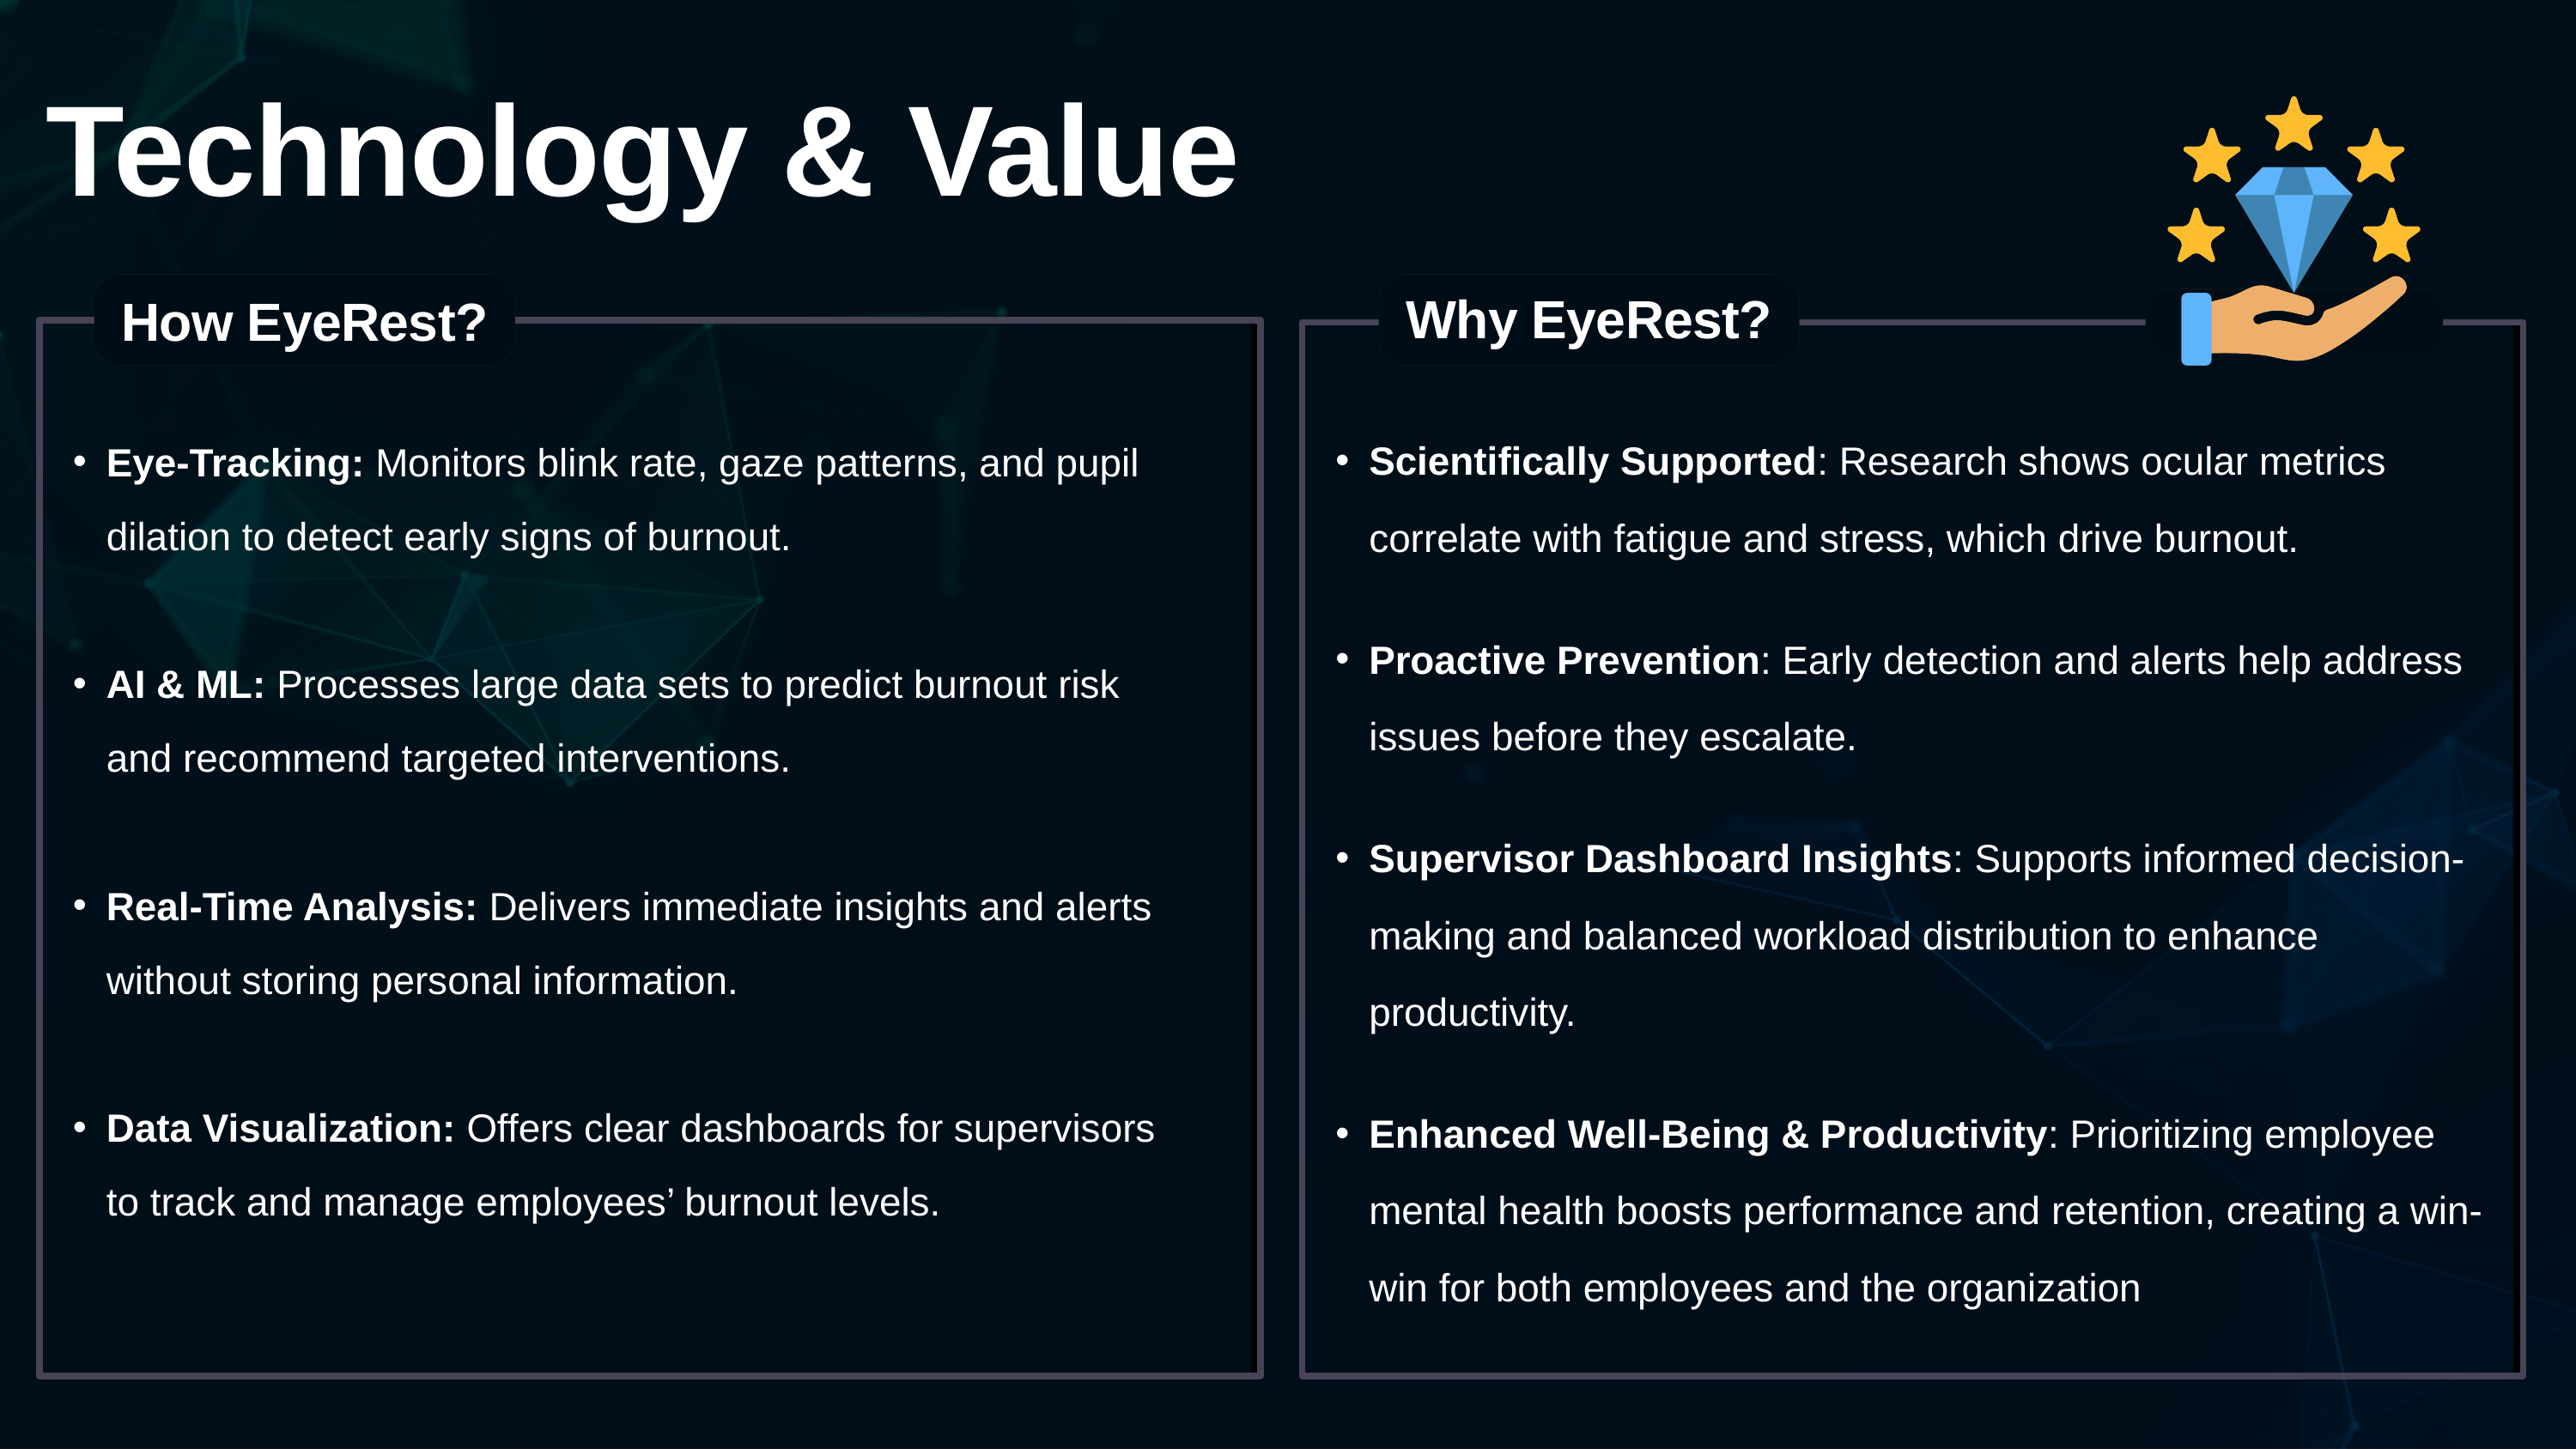

Technology & Value

Why EyeRest?
How EyeRest?

Scientifically Supported: Research shows ocular metrics correlate with fatigue and stress, which drive burnout.

Proactive Prevention: Early detection and alerts help address issues before they escalate.

Supervisor Dashboard Insights: Supports informed decision-making and balanced workload distribution to enhance productivity.

Enhanced Well-Being & Productivity: Prioritizing employee mental health boosts performance and retention, creating a win-win for both employees and the organization
Eye-Tracking: Monitors blink rate, gaze patterns, and pupil dilation to detect early signs of burnout.

AI & ML: Processes large data sets to predict burnout risk and recommend targeted interventions.

Real-Time Analysis: Delivers immediate insights and alerts without storing personal information.

Data Visualization: Offers clear dashboards for supervisors to track and manage employees’ burnout levels.